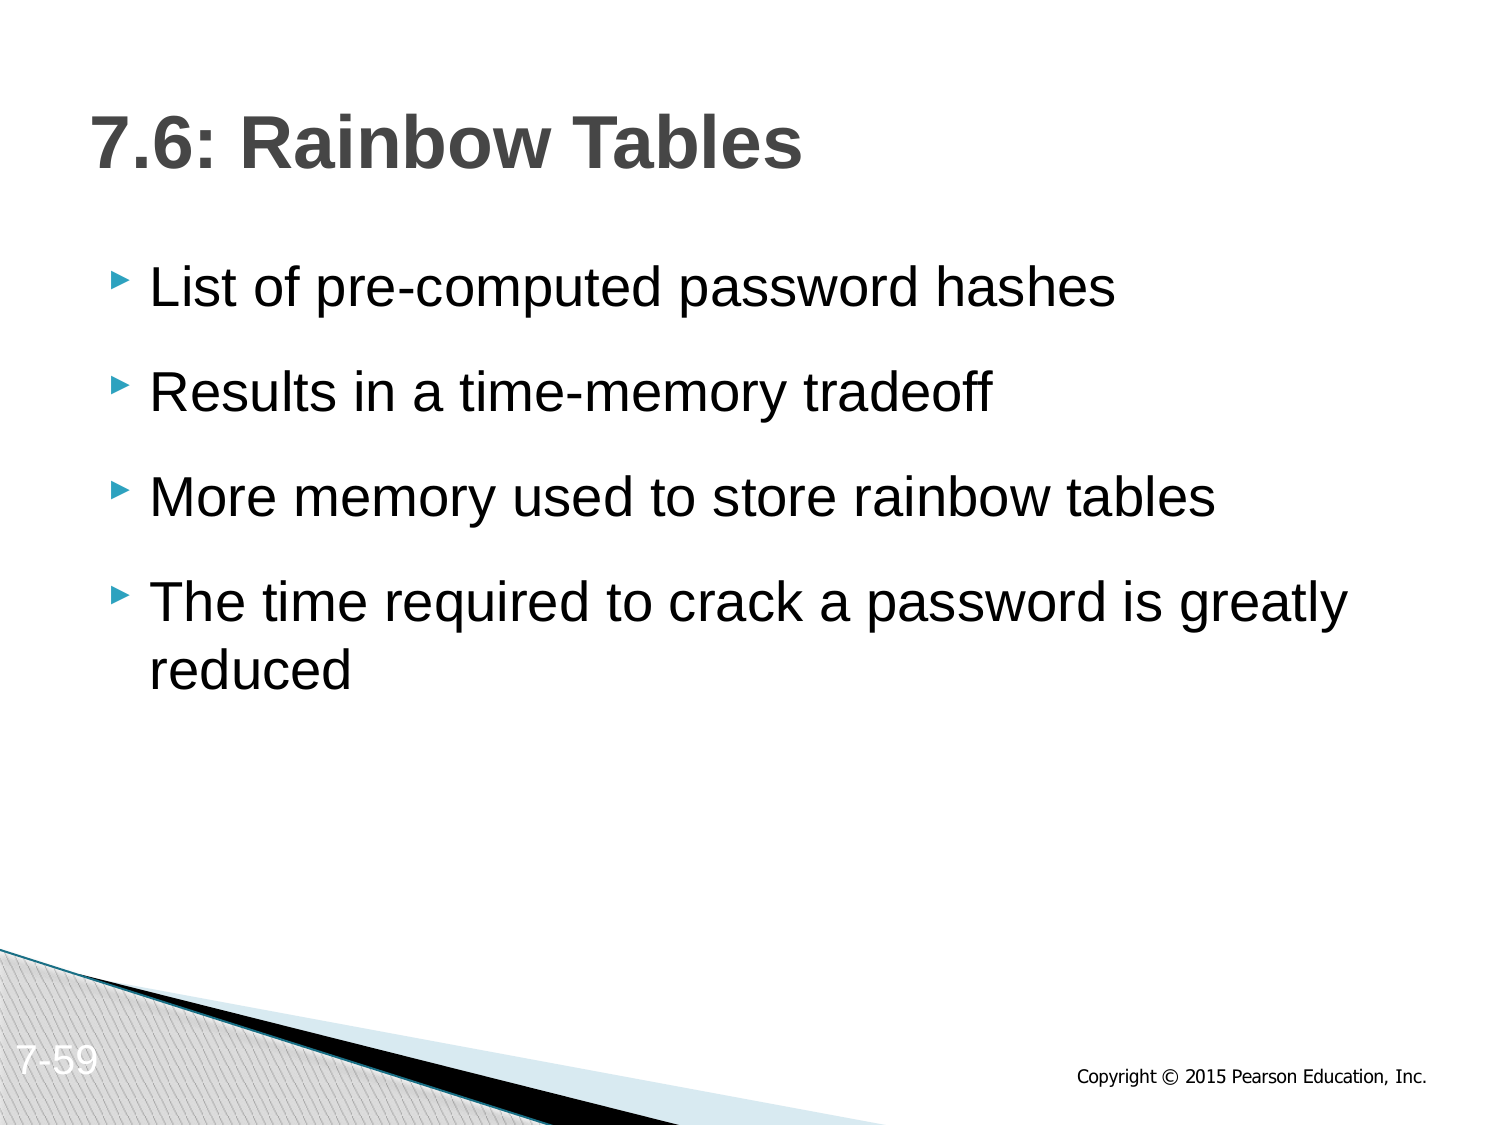

# 7.6: Rainbow Tables
List of pre-computed password hashes
Results in a time-memory tradeoff
More memory used to store rainbow tables
The time required to crack a password is greatly reduced
7-59